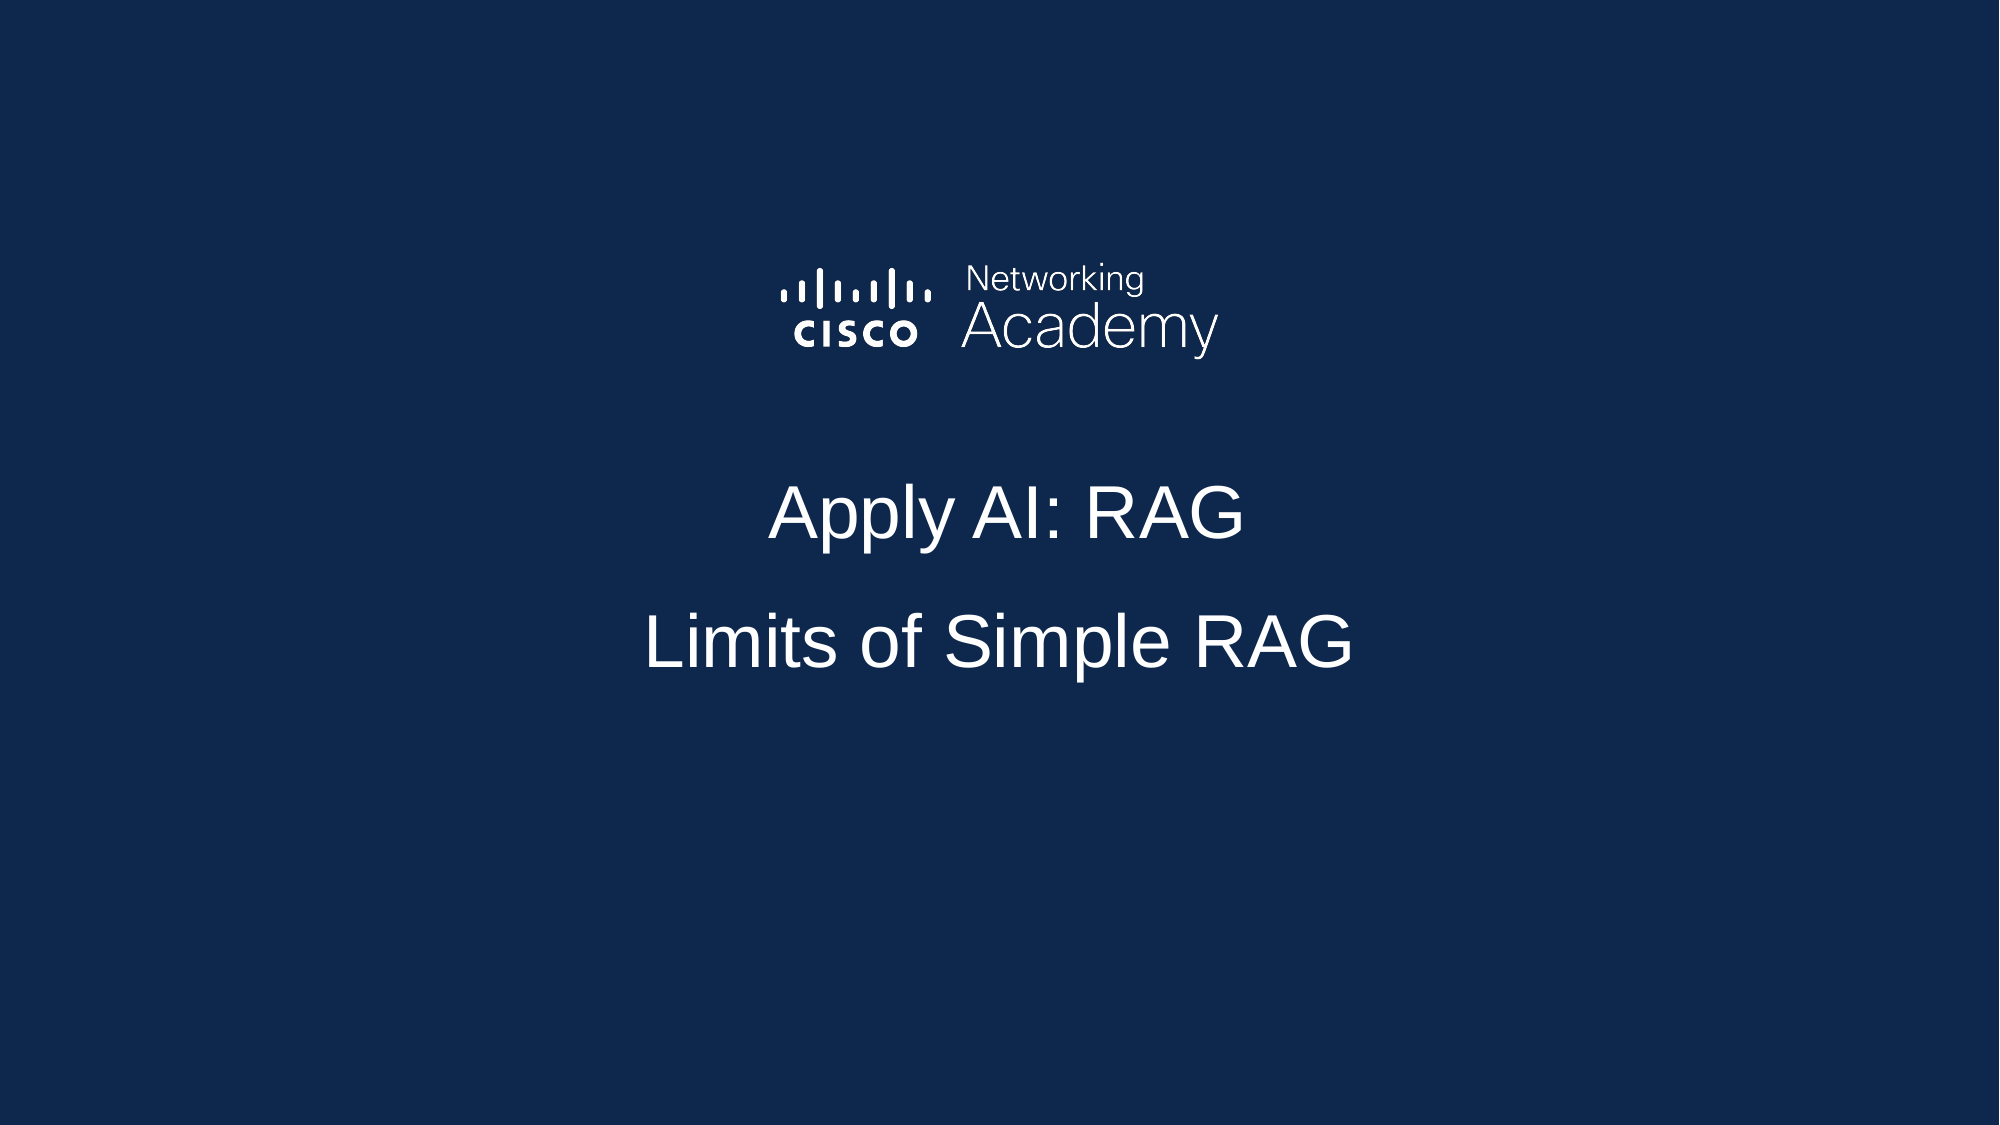

Apply AI: RAG
Limits of Simple RAG